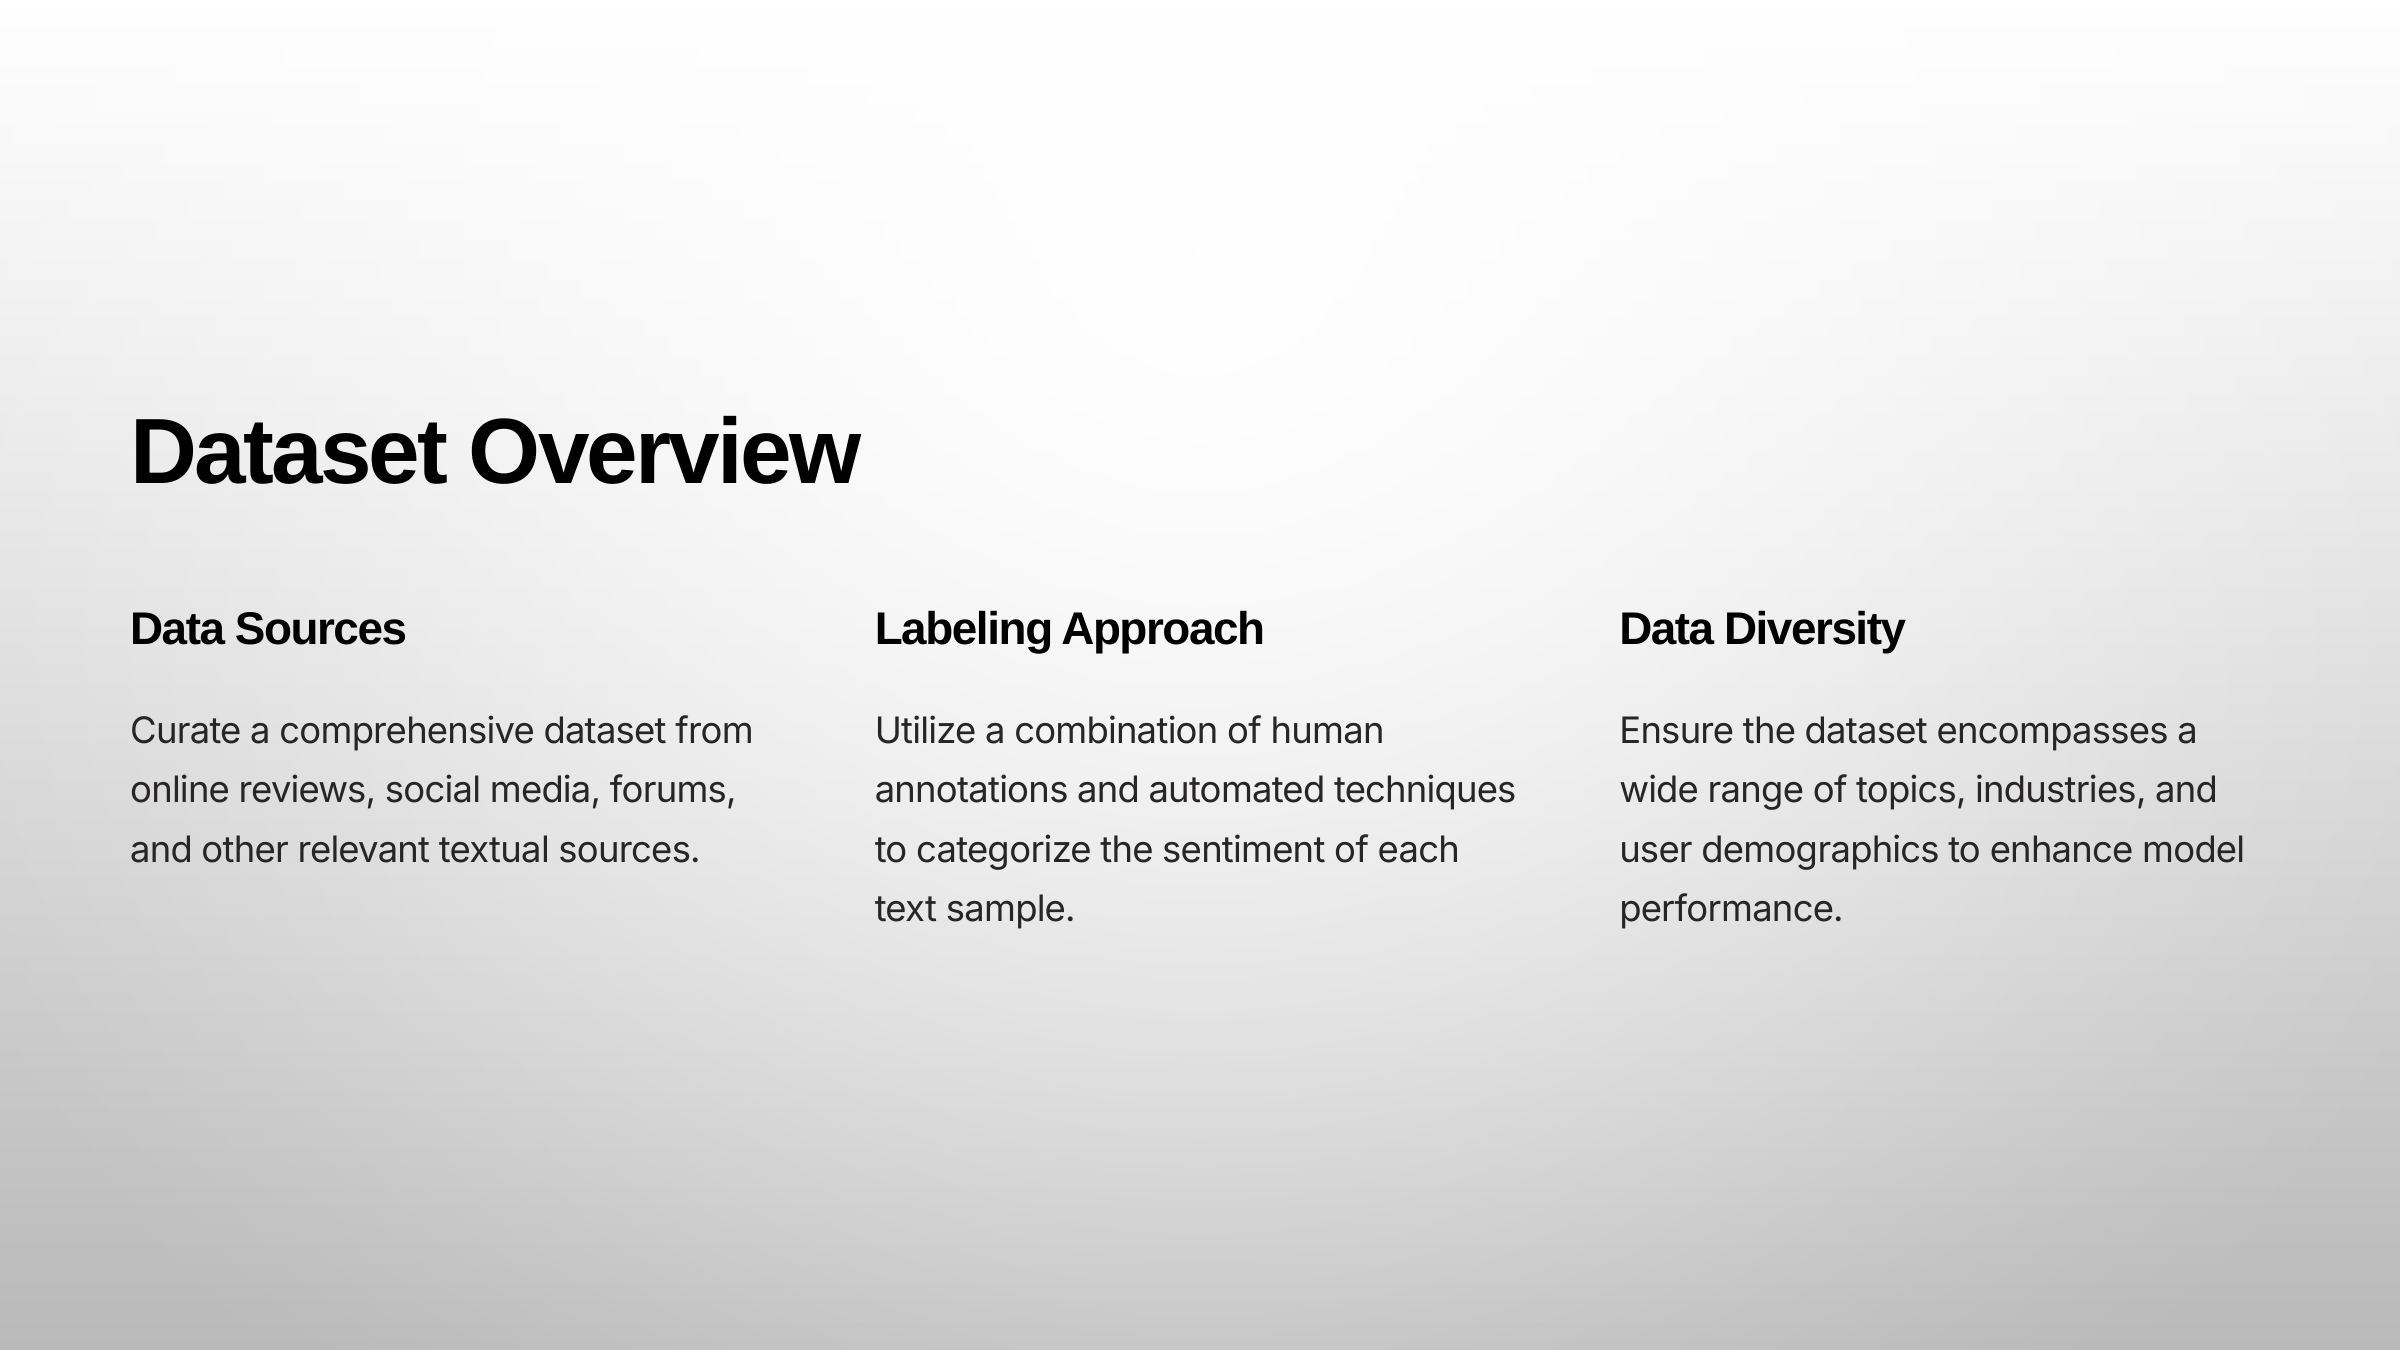

Dataset Overview
Data Sources
Labeling Approach
Data Diversity
Curate a comprehensive dataset from online reviews, social media, forums, and other relevant textual sources.
Utilize a combination of human annotations and automated techniques to categorize the sentiment of each text sample.
Ensure the dataset encompasses a wide range of topics, industries, and user demographics to enhance model performance.